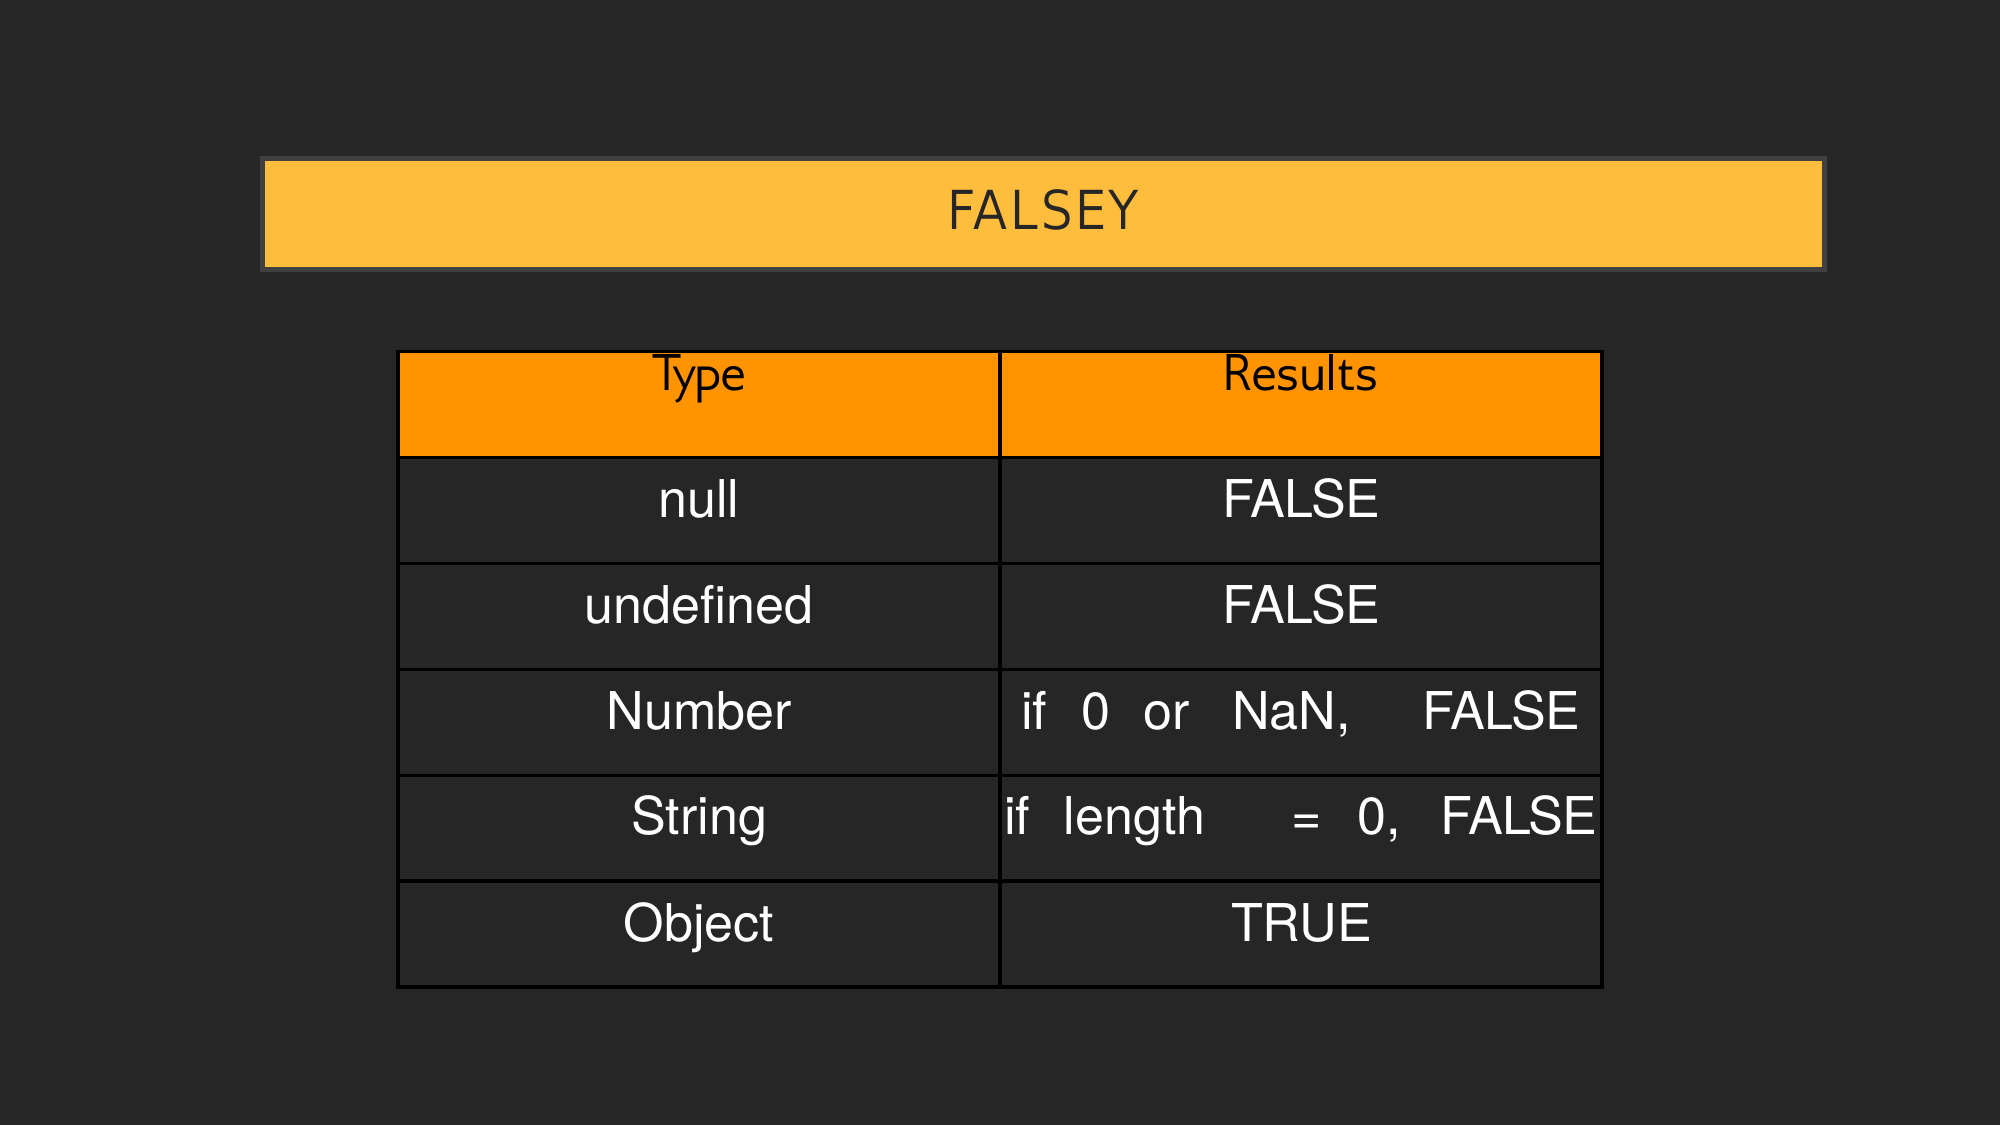

# Falsey
| Type | Results |
| --- | --- |
| null | FALSE |
| undefined | FALSE |
| Number | if 0 or NaN, FALSE |
| String | if length = 0, FALSE |
| Object | TRUE |